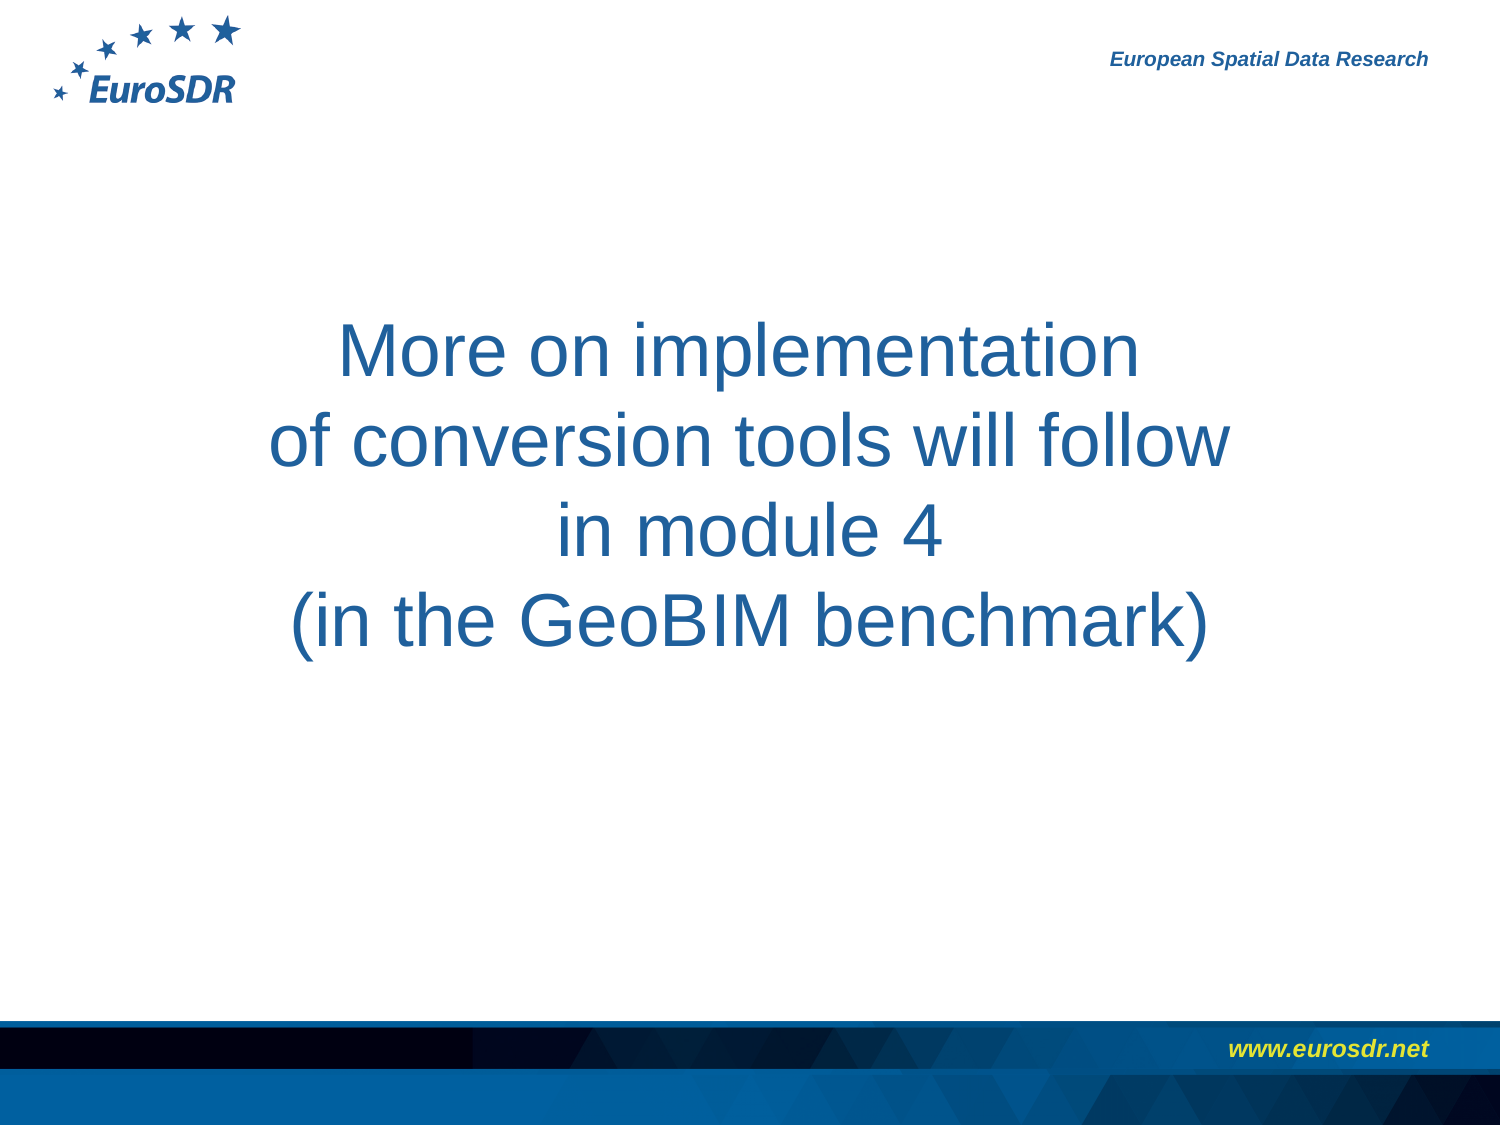

# More on implementation of conversion tools will follow in module 4 (in the GeoBIM benchmark)